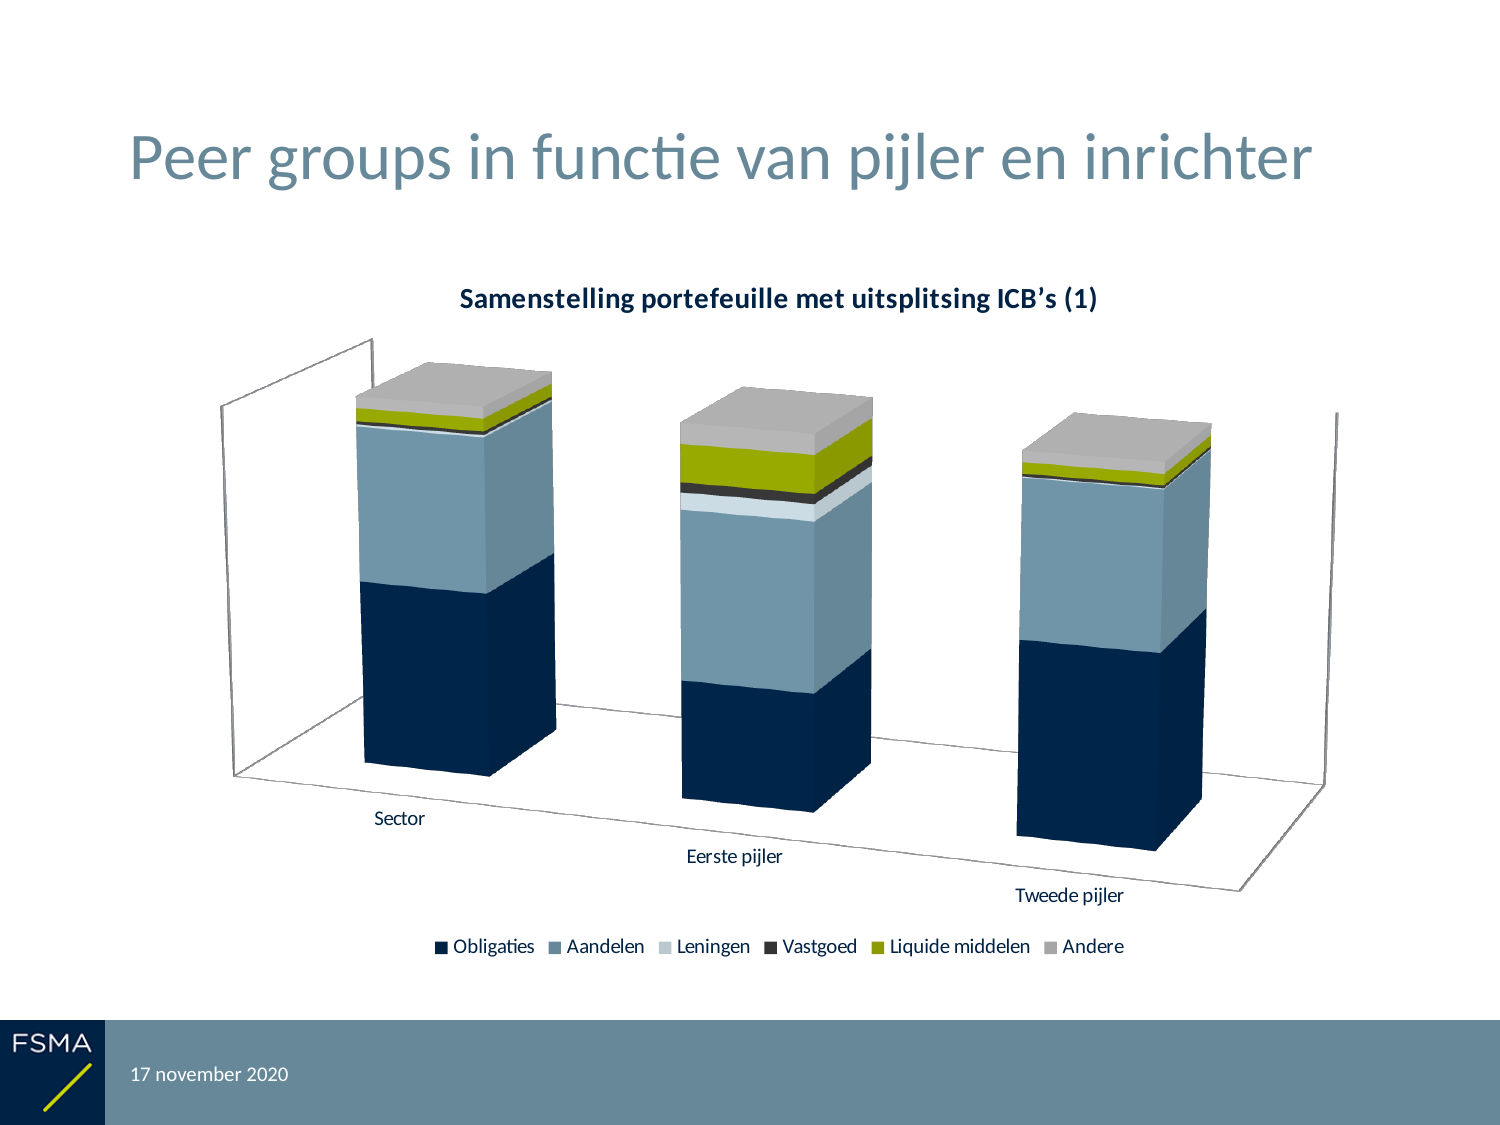

# Peer groups in functie van pijler en inrichter

[unsupported chart]

17 november 2020
Rapportering over het boekjaar 2019
29